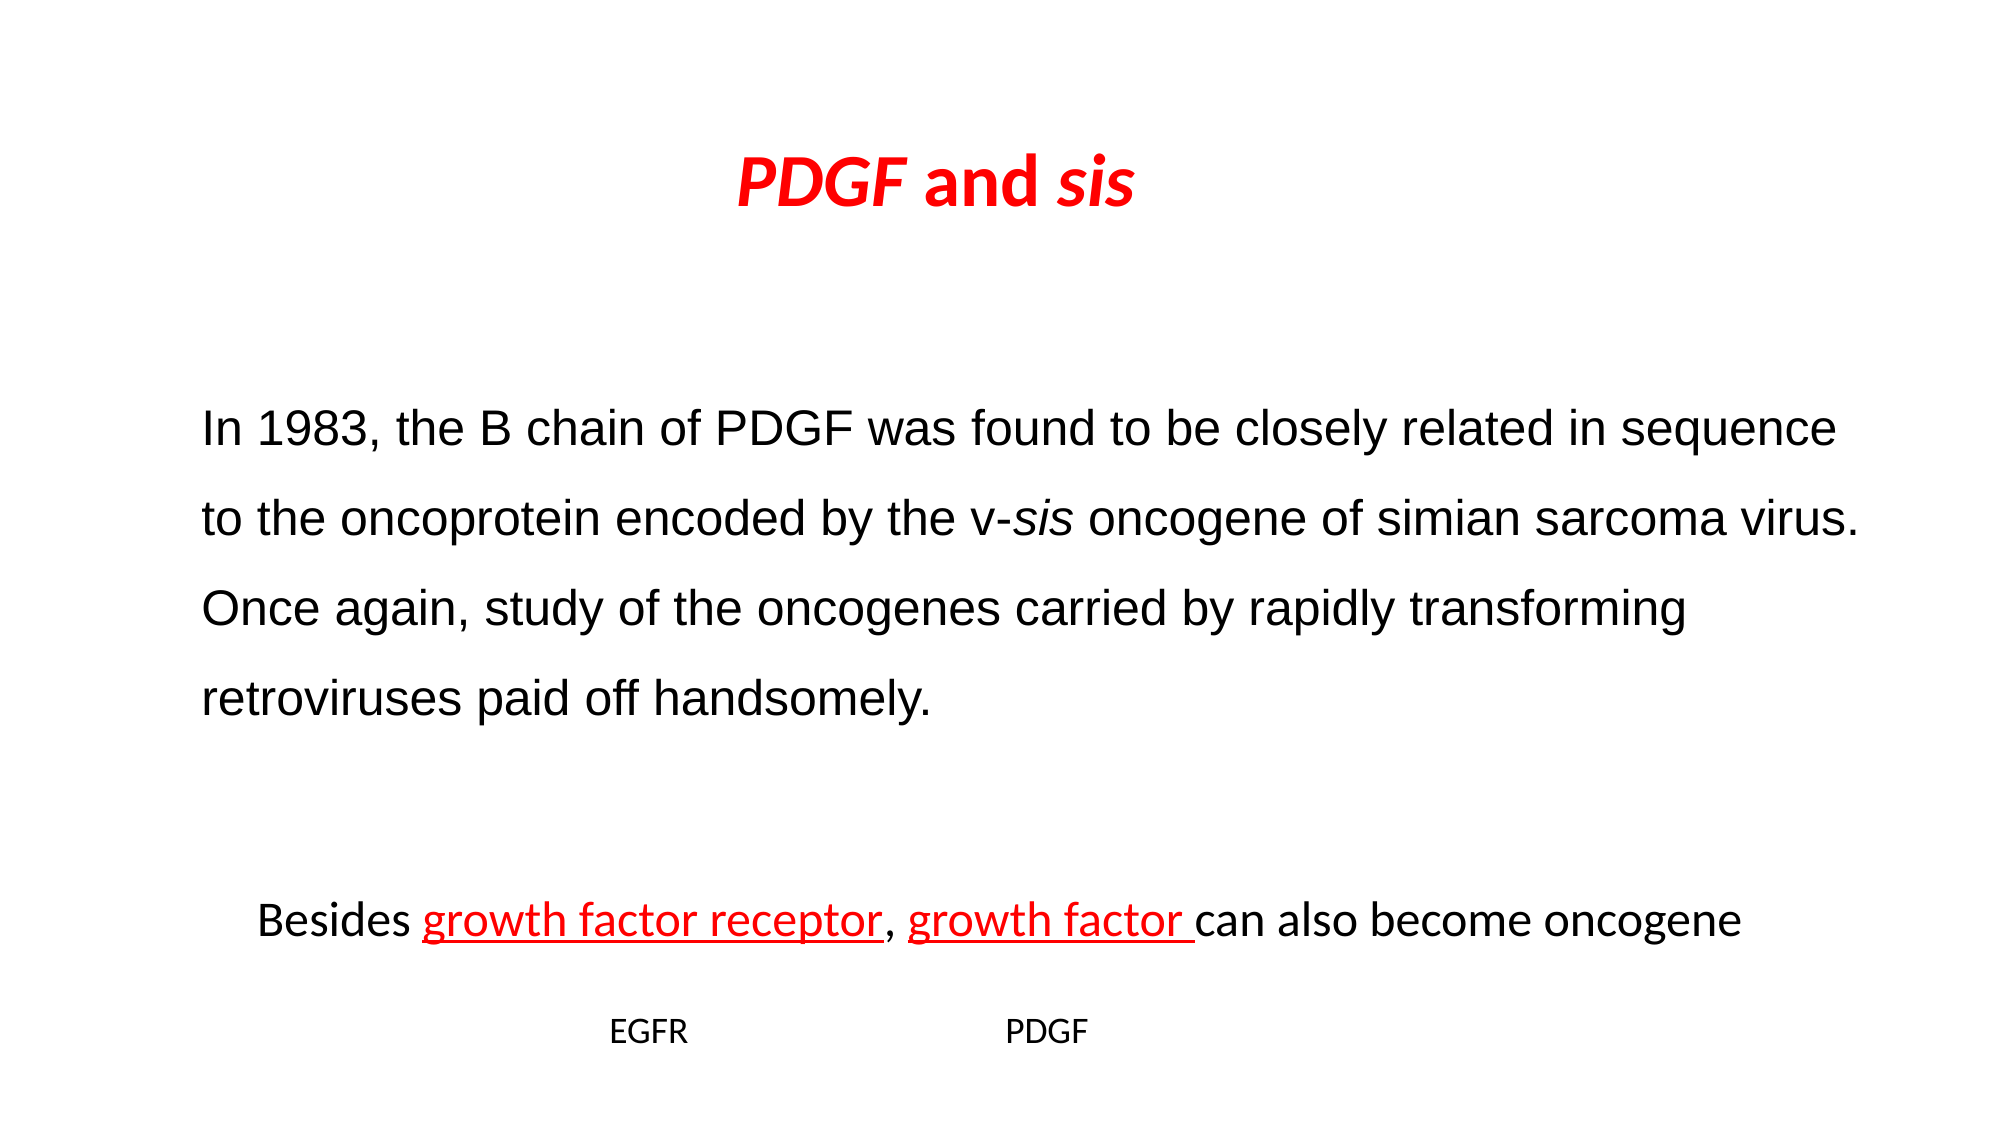

PDGF and sis
In 1983, the B chain of PDGF was found to be closely related in sequence to the oncoprotein encoded by the v-sis oncogene of simian sarcoma virus. Once again, study of the oncogenes carried by rapidly transforming retroviruses paid off handsomely.
Besides growth factor receptor, growth factor can also become oncogene
EGFR
PDGF